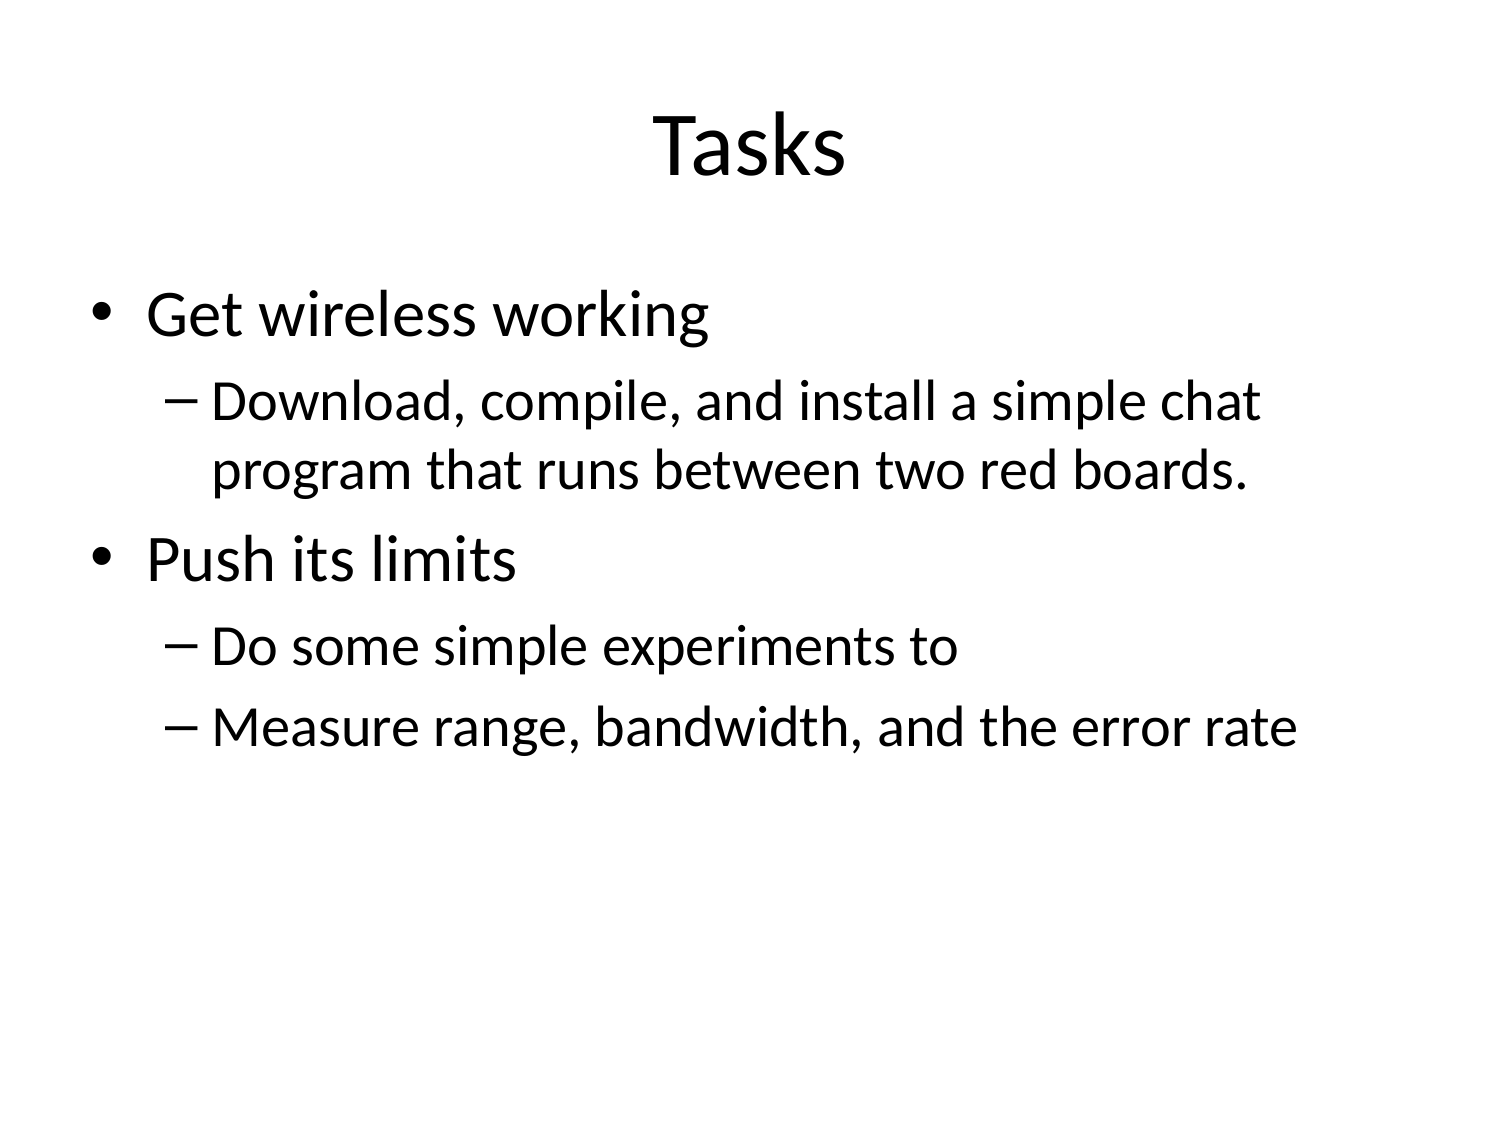

# Tasks
Get wireless working
Download, compile, and install a simple chat program that runs between two red boards.
Push its limits
Do some simple experiments to
Measure range, bandwidth, and the error rate